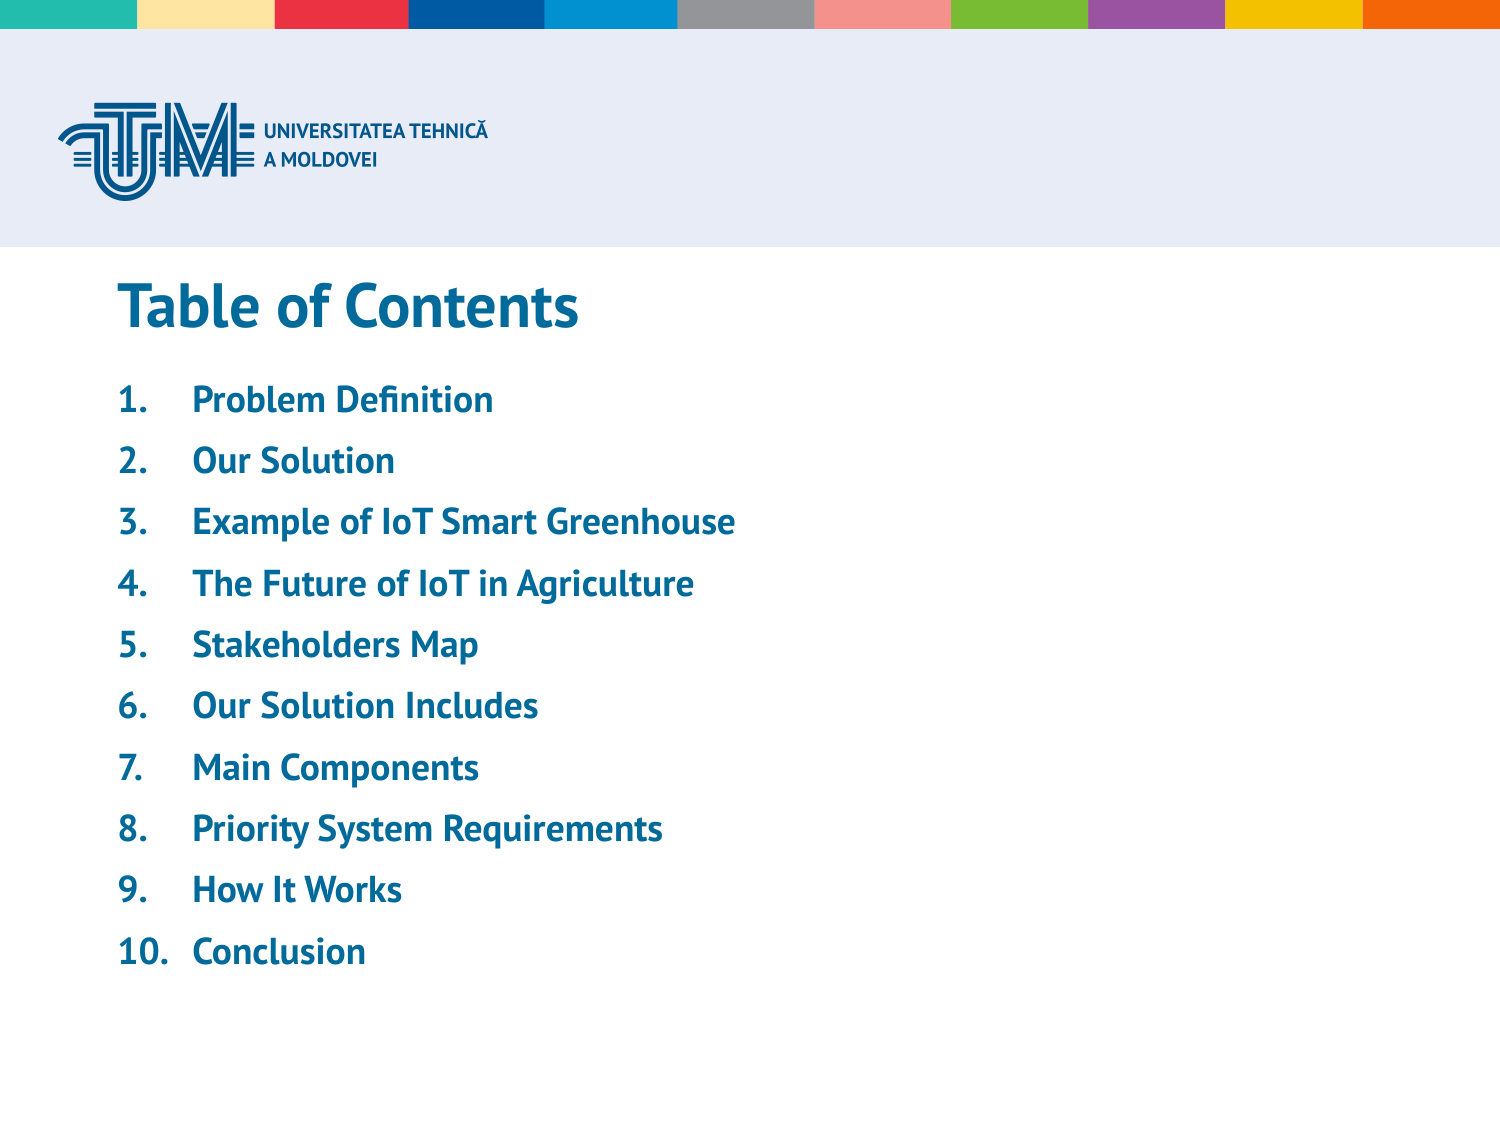

# Table of Contents
Problem Definition
Our Solution
Example of IoT Smart Greenhouse
The Future of IoT in Agriculture
Stakeholders Map
Our Solution Includes
Main Components
Priority System Requirements
How It Works
Conclusion